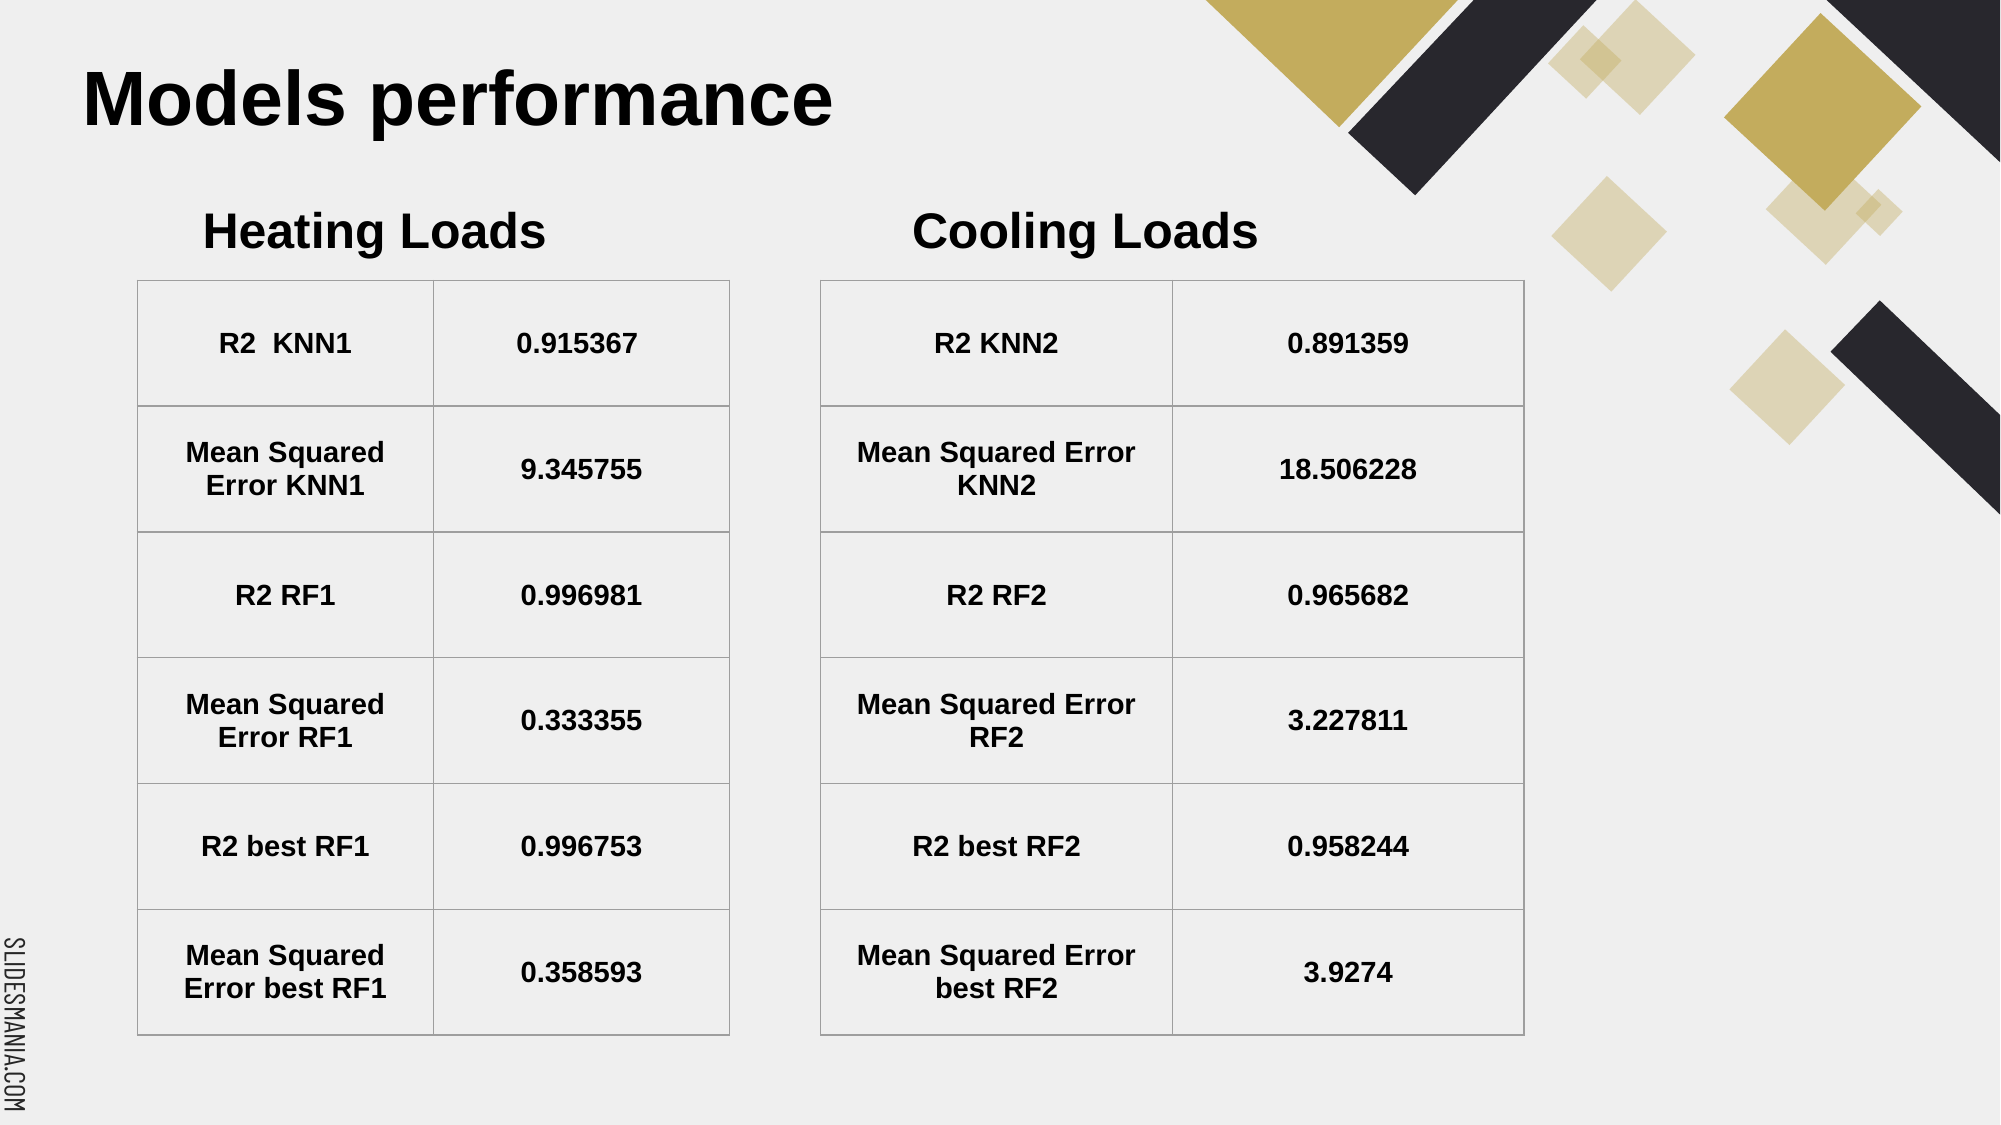

# Models performance
Cooling Loads
Heating Loads
| R2 KNN1 | 0.915367 |
| --- | --- |
| Mean Squared Error KNN1 | 9.345755 |
| R2 RF1 | 0.996981 |
| Mean Squared Error RF1 | 0.333355 |
| R2 best RF1 | 0.996753 |
| Mean Squared Error best RF1 | 0.358593 |
| R2 KNN2 | 0.891359 |
| --- | --- |
| Mean Squared Error KNN2 | 18.506228 |
| R2 RF2 | 0.965682 |
| Mean Squared Error RF2 | 3.227811 |
| R2 best RF2 | 0.958244 |
| Mean Squared Error best RF2 | 3.9274 |